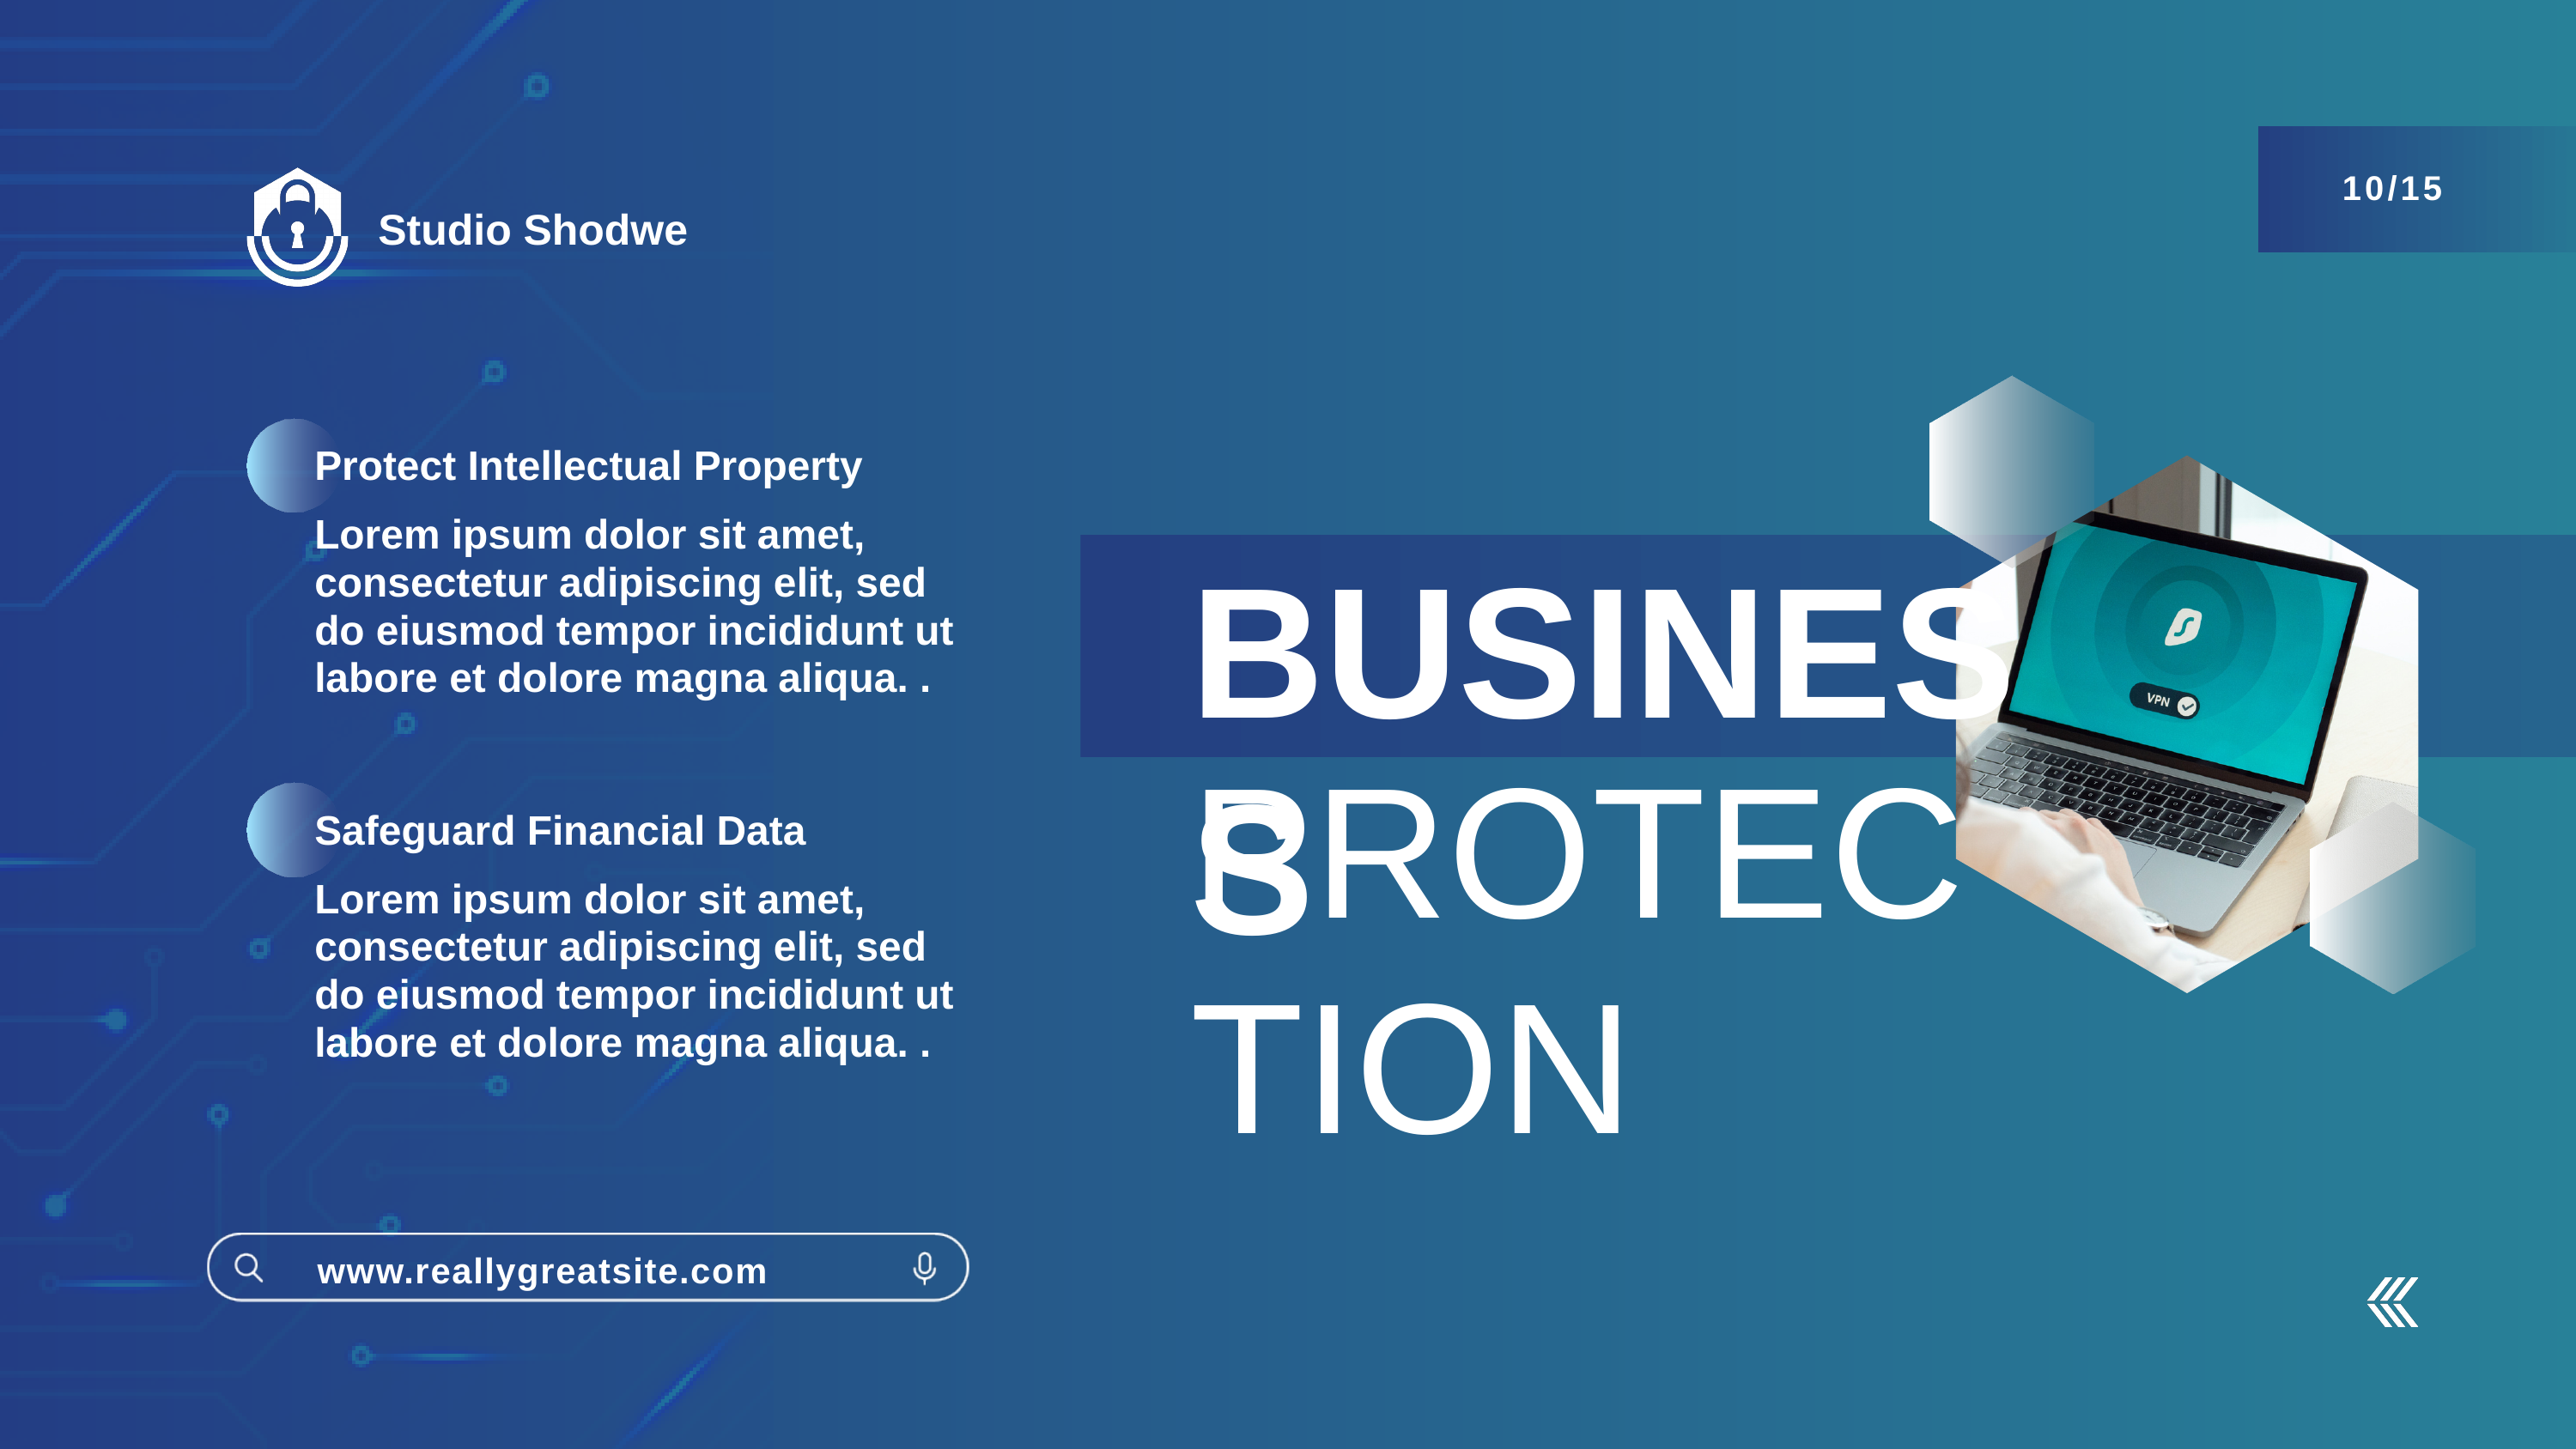

10/15
Studio Shodwe

Protect Intellectual Property

Lorem ipsum dolor sit amet, consectetur adipiscing elit, sed do eiusmod tempor incididunt ut labore et dolore magna aliqua. .

BUSINESS
PROTECTION

Safeguard Financial Data
Lorem ipsum dolor sit amet, consectetur adipiscing elit, sed do eiusmod tempor incididunt ut labore et dolore magna aliqua. .

www.reallygreatsite.com